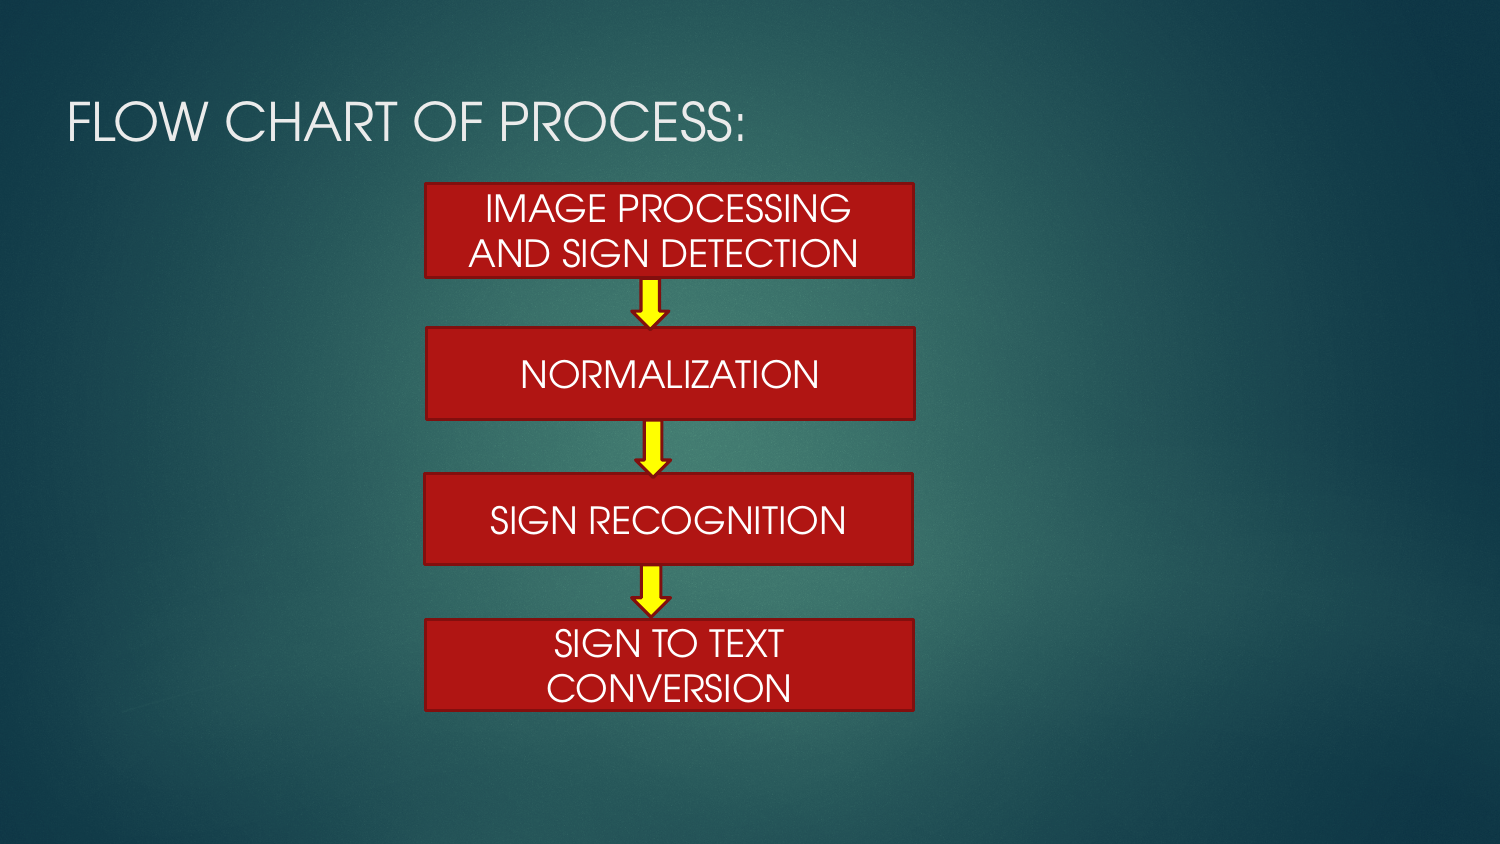

# FLOW CHART OF PROCESS:
IMAGE PROCESSING AND SIGN DETECTION

NORMALIZATION

SIGN RECOGNITION

SIGN TO TEXT CONVERSION